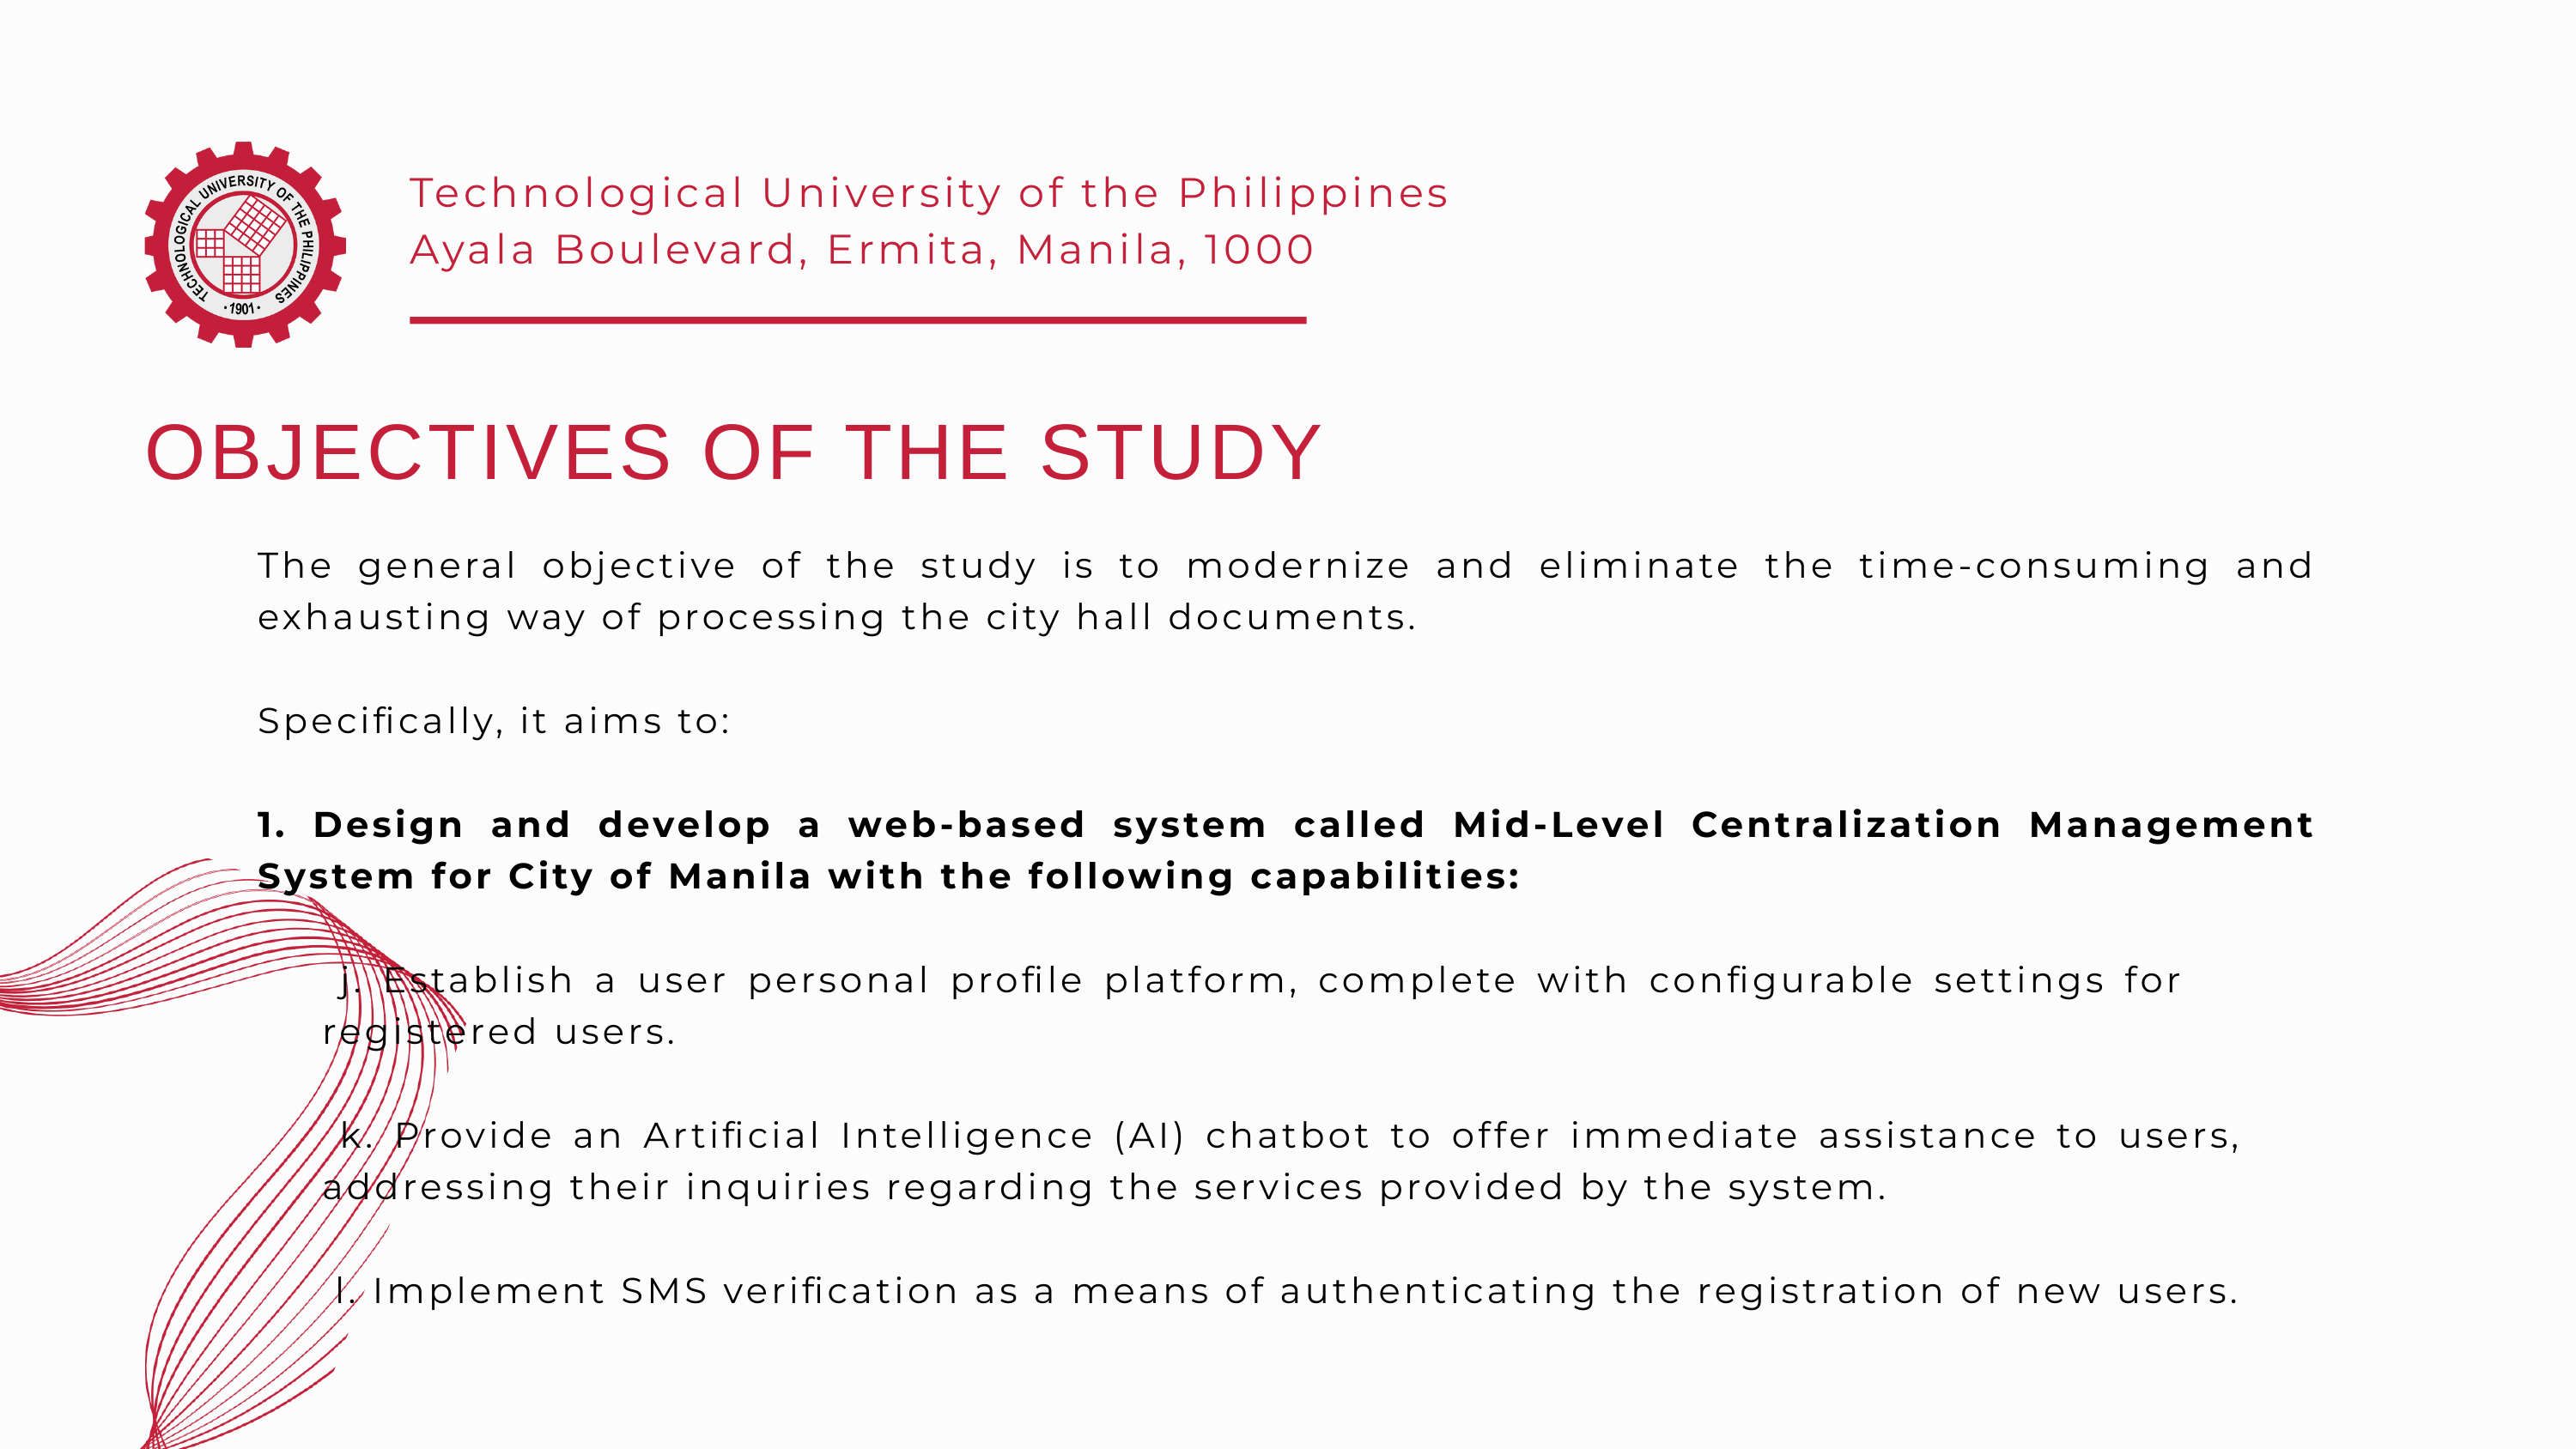

Technological University of the Philippines
Ayala Boulevard, Ermita, Manila, 1000

OBJECTIVES OF THE STUDY
The general objective of the study is to modernize and eliminate the time-consuming and exhausting way of processing the city hall documents.

Specifically, it aims to:

1. Design and develop a web-based system called Mid-Level Centralization Management System for City of Manila with the following capabilities:

 j. Establish a user personal profile platform, complete with configurable settings for 	registered users.

 k. Provide an Artificial Intelligence (AI) chatbot to offer immediate assistance to users, 	addressing their inquiries regarding the services provided by the system.

 l. Implement SMS verification as a means of authenticating the registration of new users.